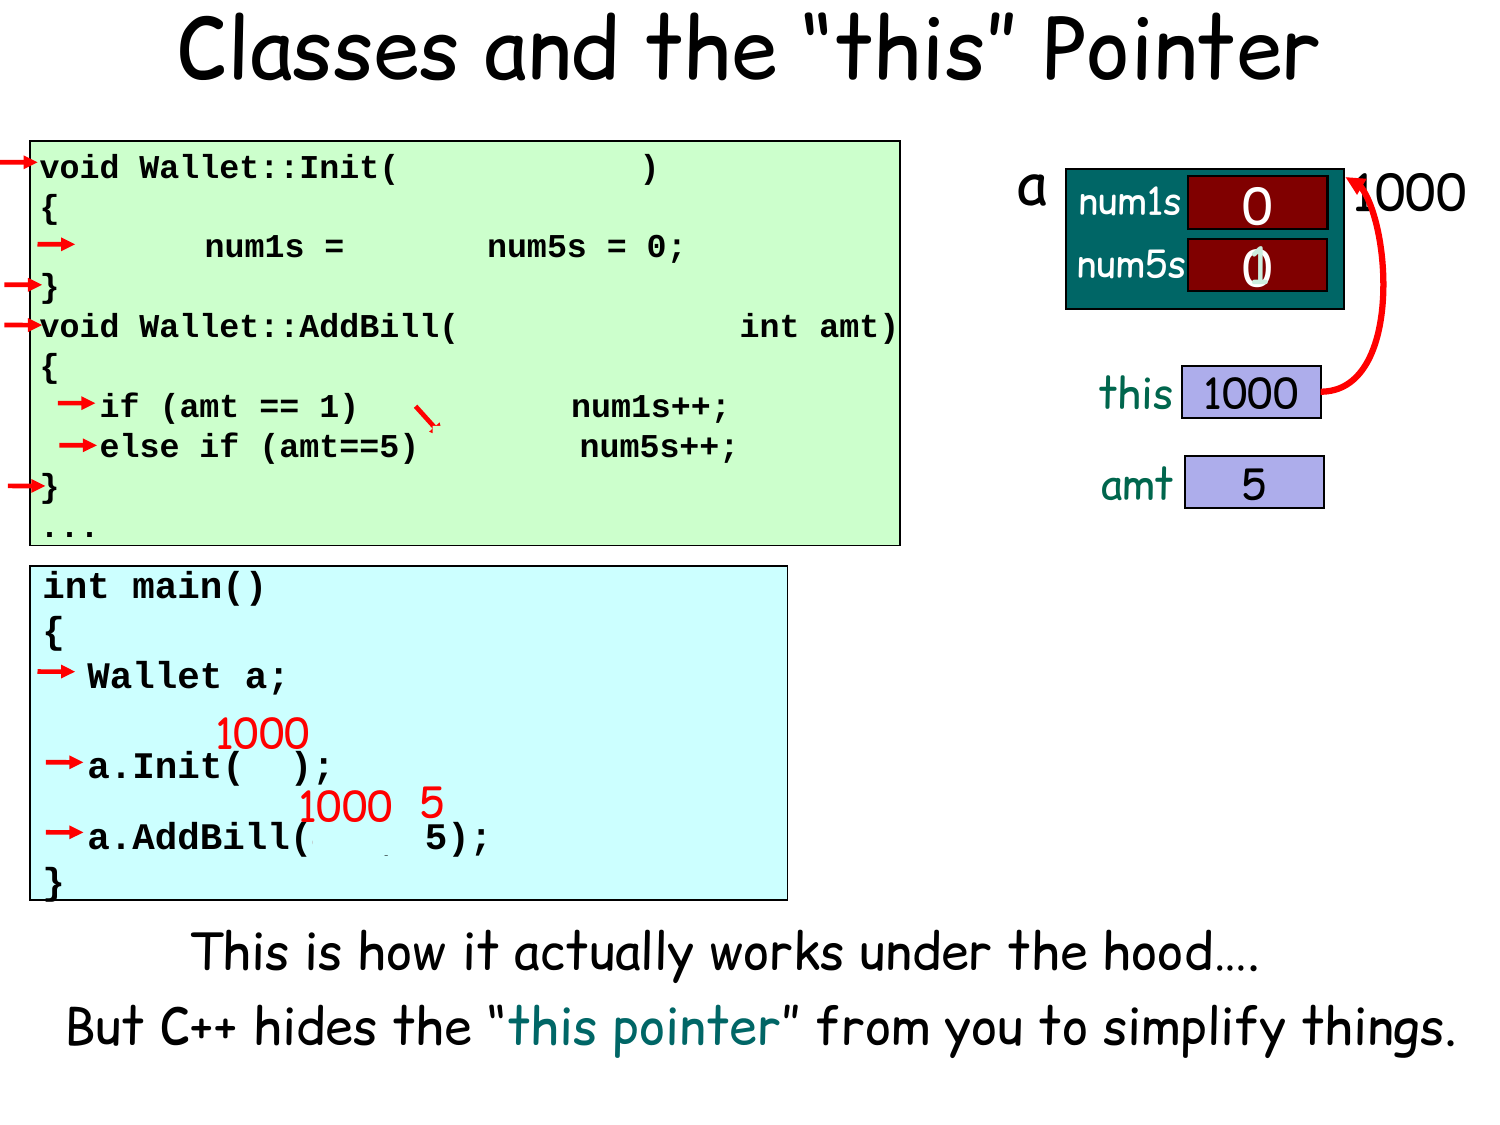

Classes and the “this” Pointer
void Wallet::Init(Wallet *this)
{
  this-> num1s = this-> num5s = 0;
}
void Wallet::AddBill(Wallet *this, int amt)
{
   if (amt == 1)    this-> num1s++;
   else if (amt==5) this-> num5s++;
}
...
a

num1s

num5s

1000

0

1
0

this
1000

amt
5

int main()
{
  Wallet a;

  a.Init(&a);
  a.AddBill(&a , 5);
}

1000

5
1000

This is how it actually works under the hood….
But C++ hides the “this pointer” from you to simplify things.